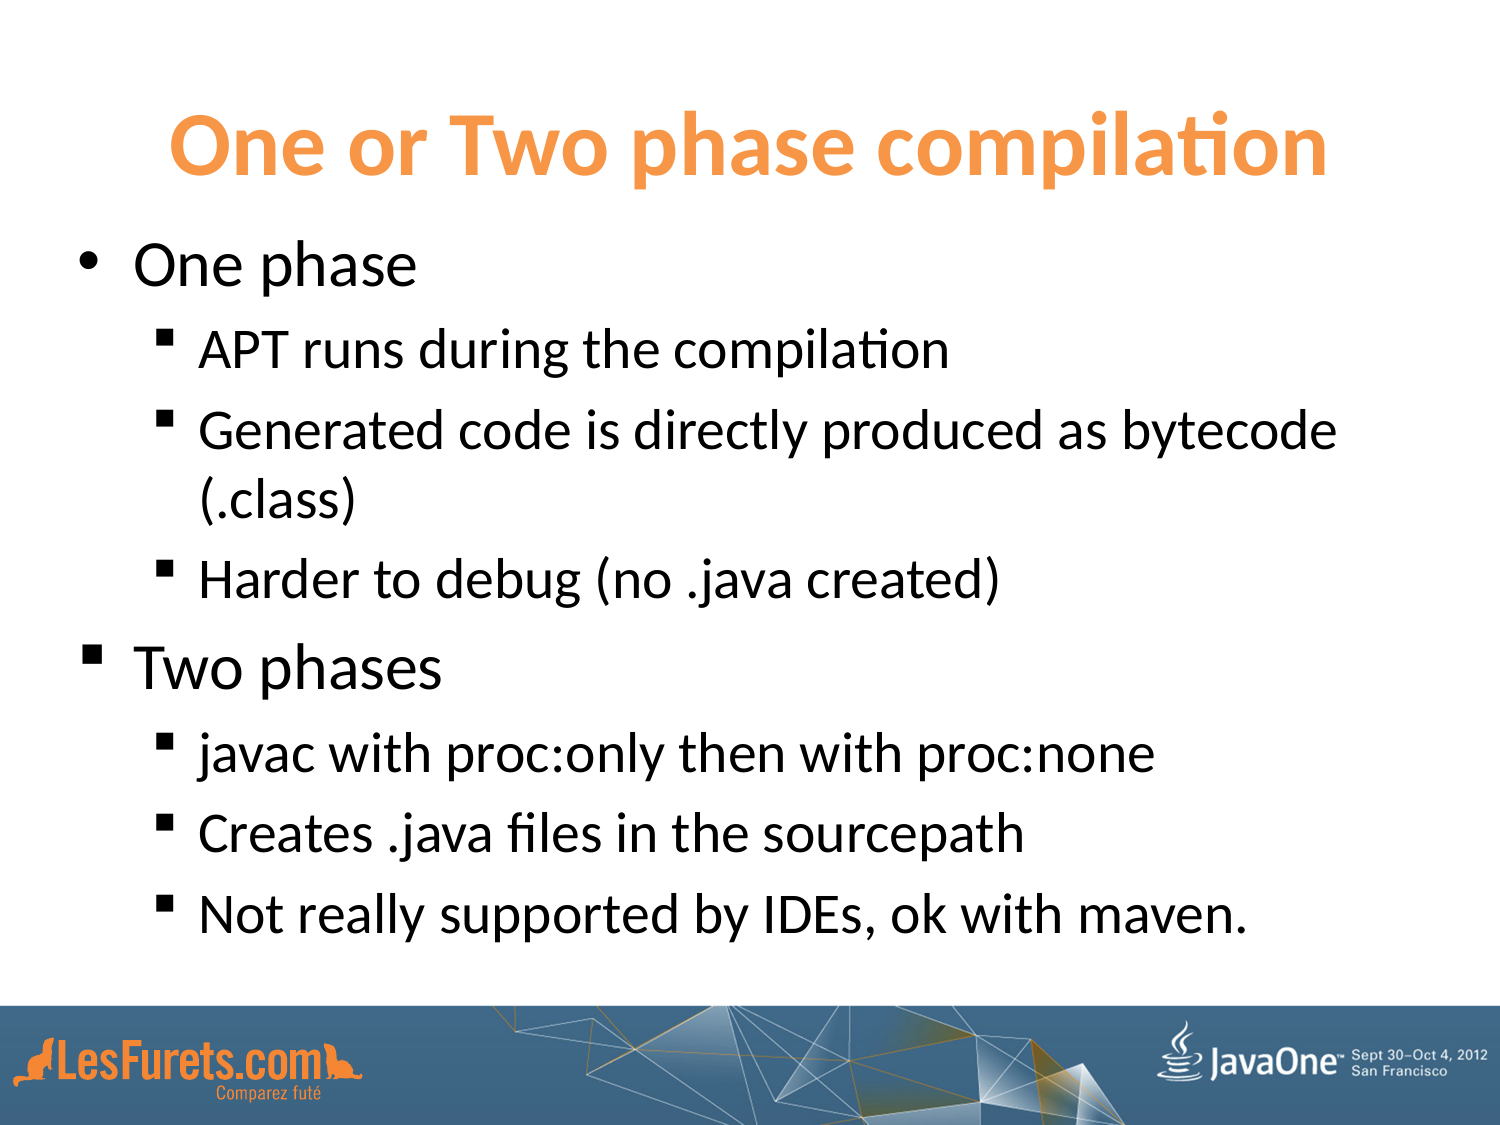

# One or Two phase compilation
One phase
APT runs during the compilation
Generated code is directly produced as bytecode (.class)
Harder to debug (no .java created)
Two phases
javac with proc:only then with proc:none
Creates .java files in the sourcepath
Not really supported by IDEs, ok with maven.